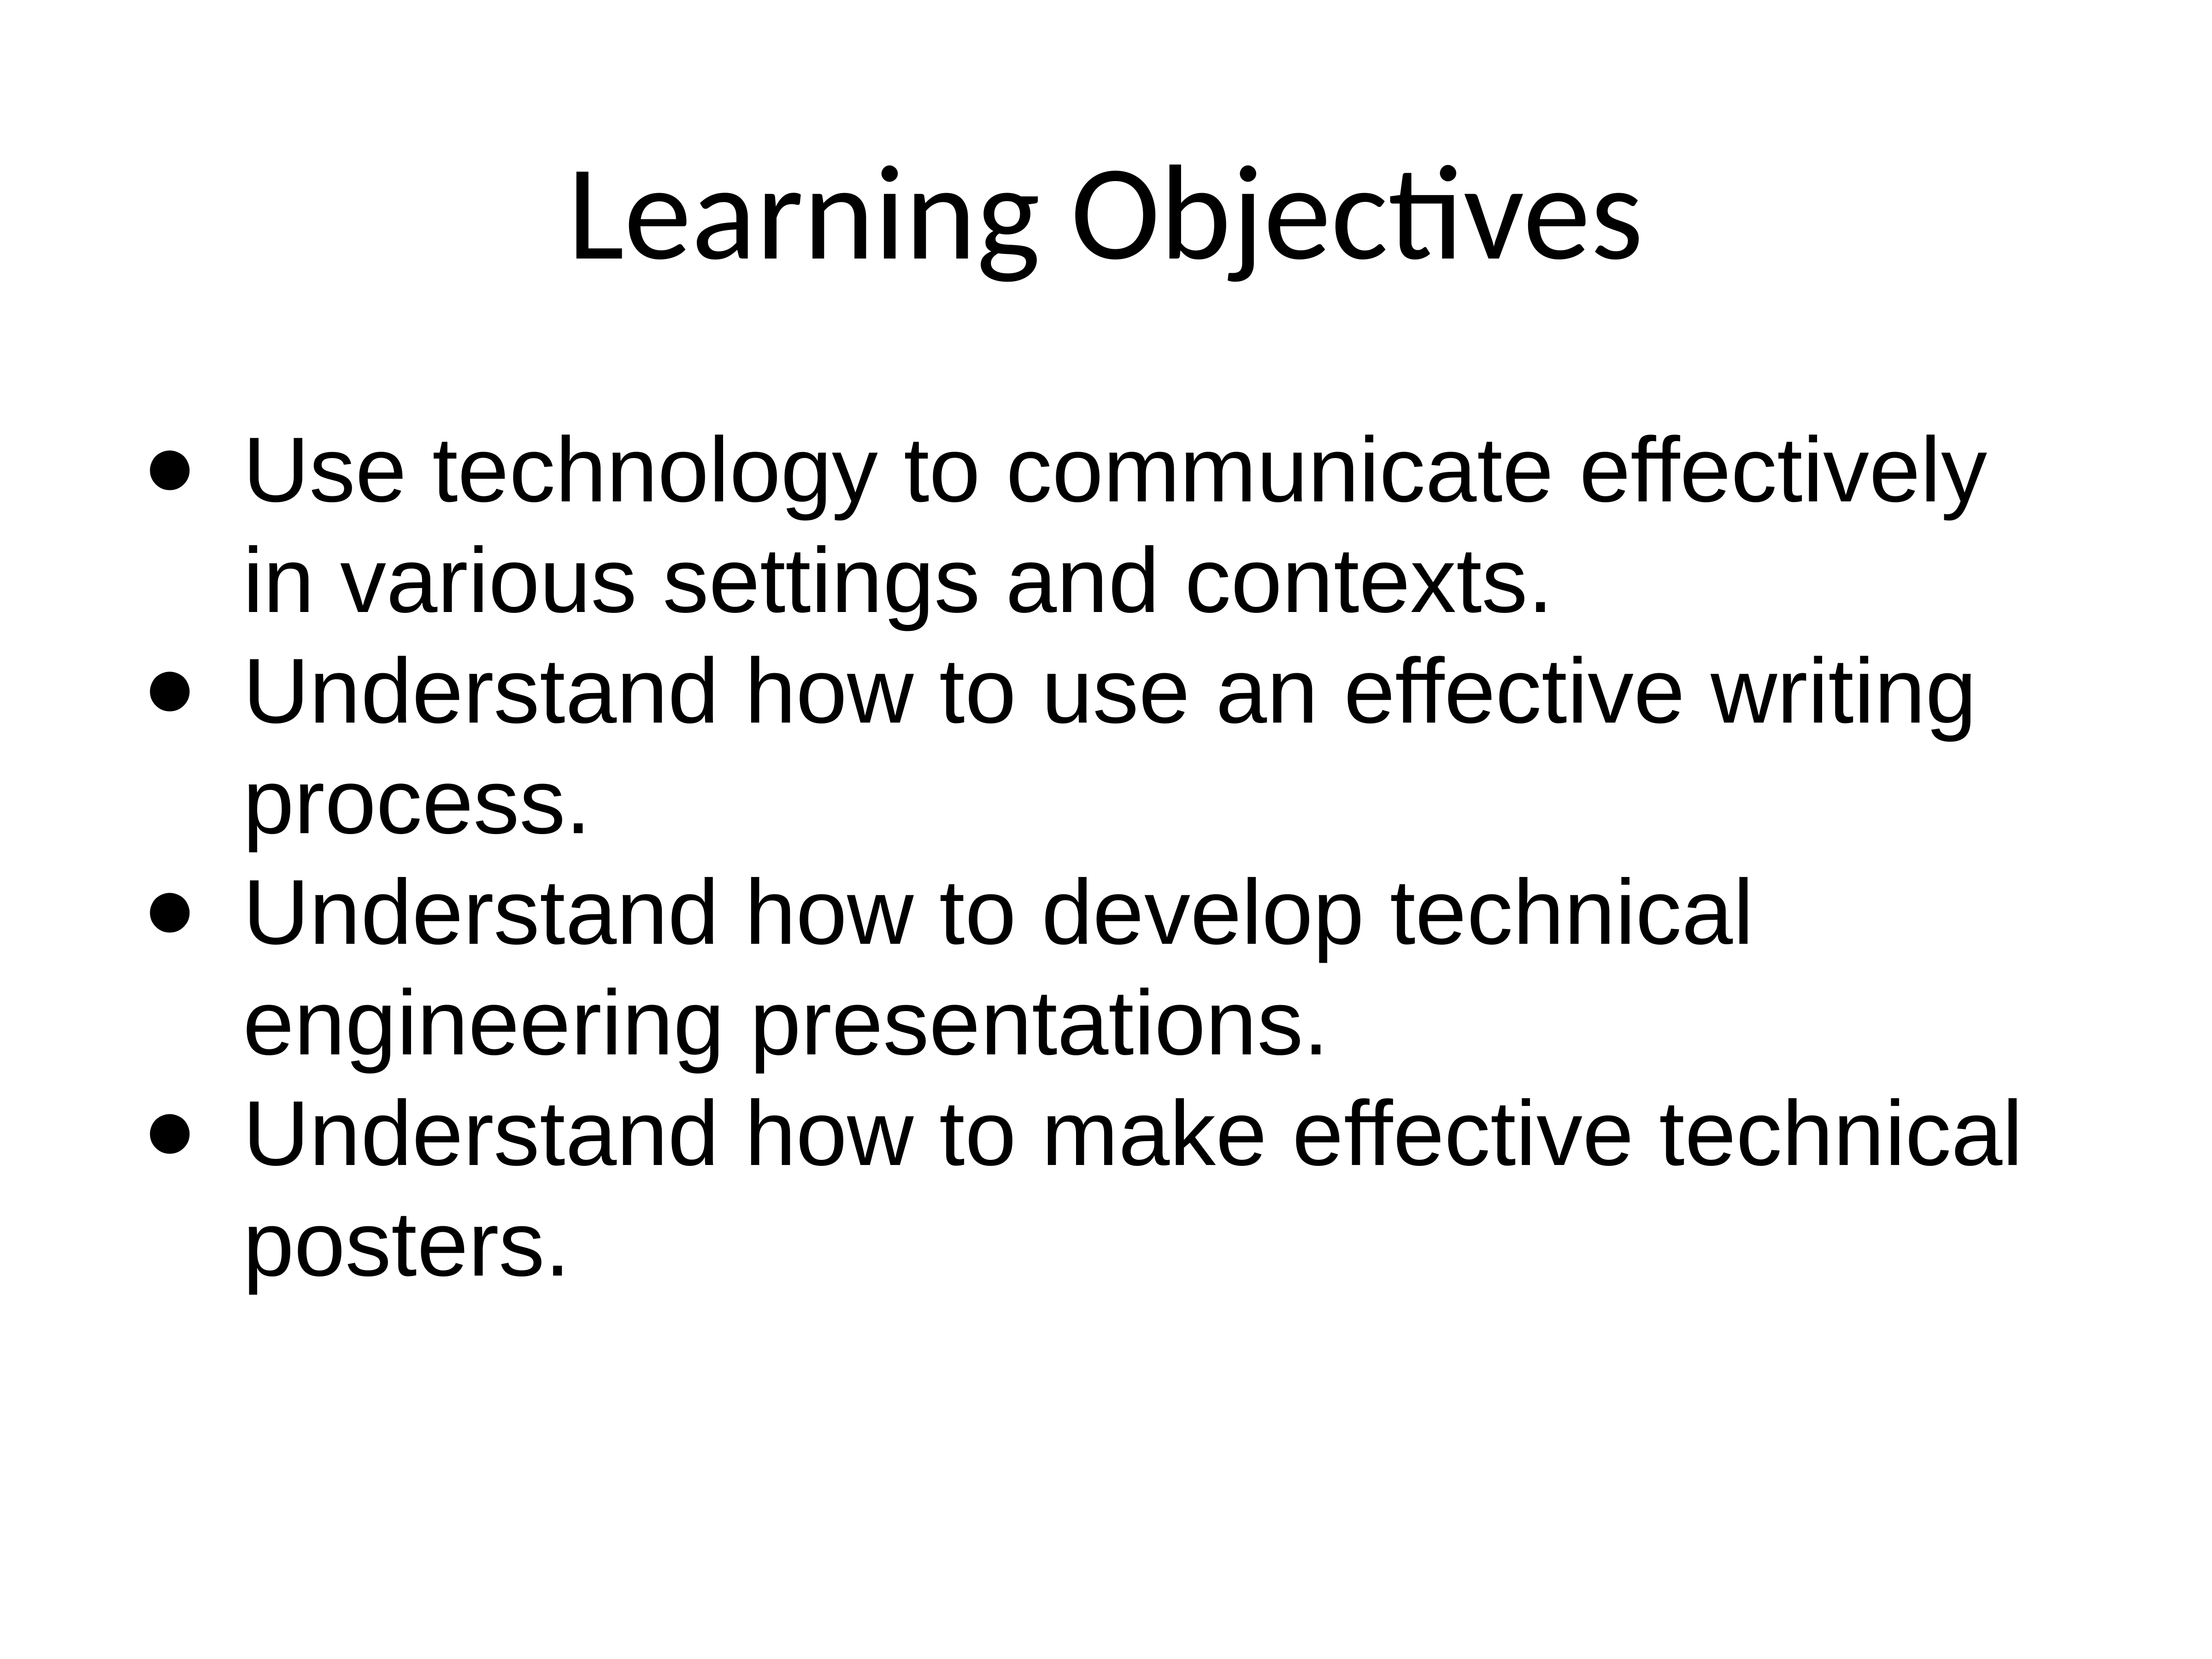

# Learning Objectives
Use technology to communicate effectively in various settings and contexts.
Understand how to use an effective writing process.
Understand how to develop technical engineering presentations.
Understand how to make effective technical posters.